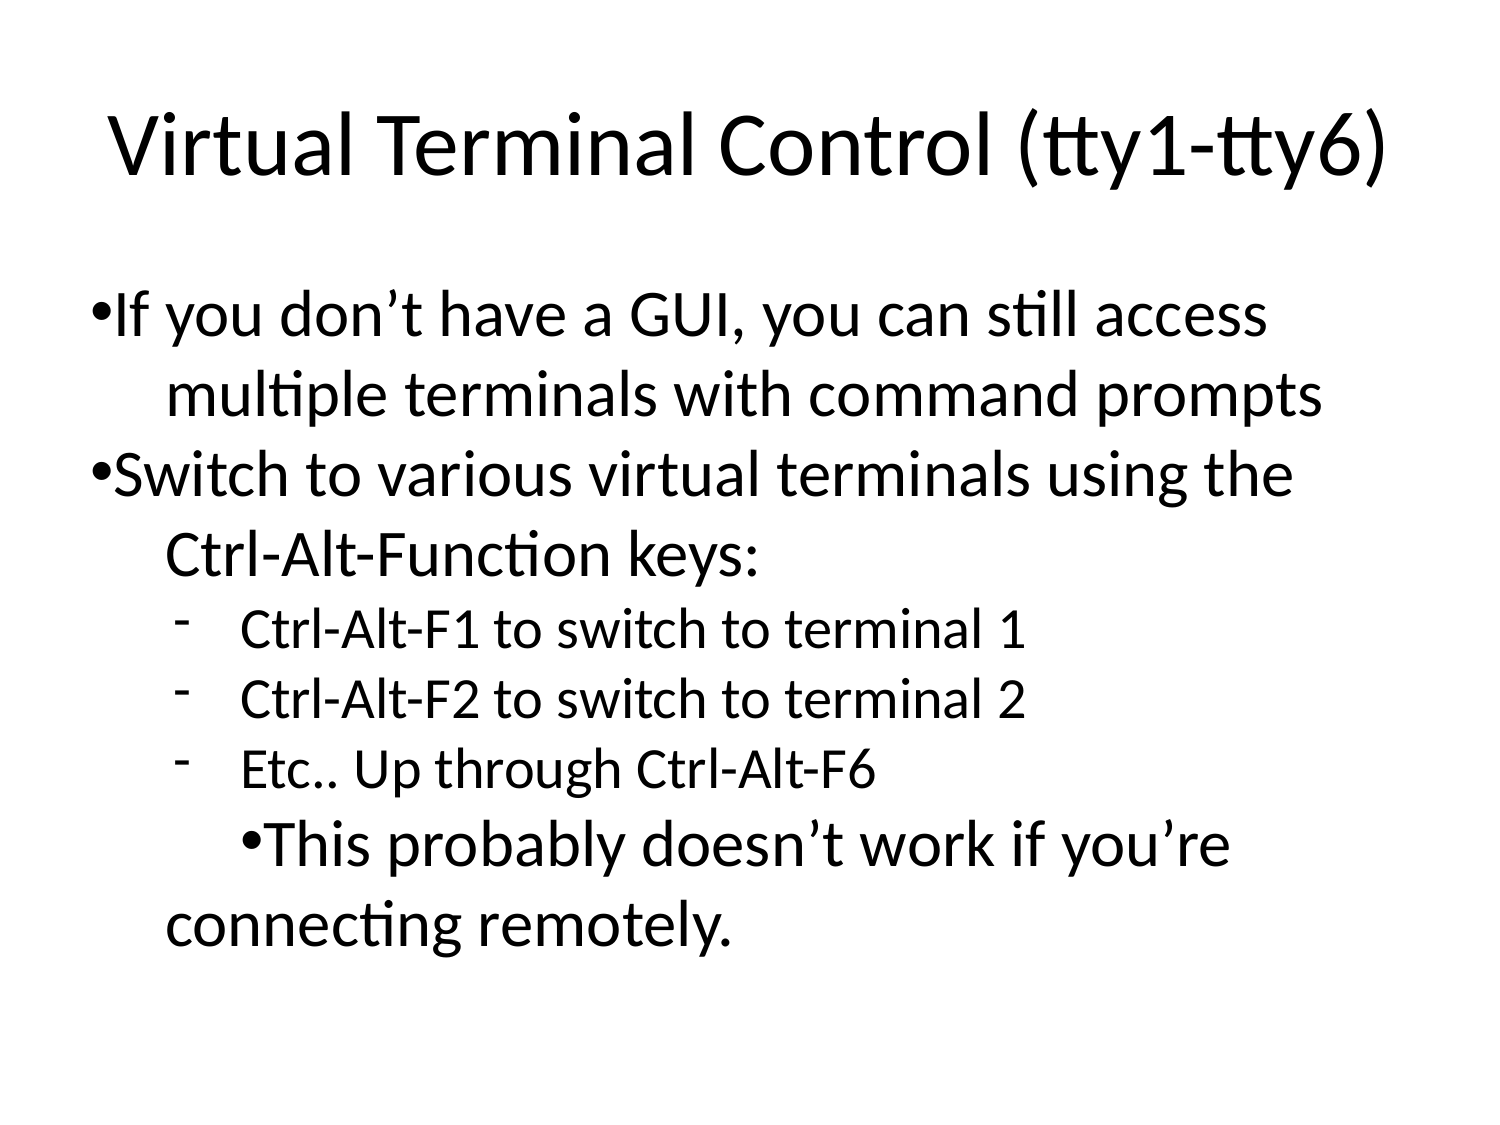

Virtual Terminal Control (tty1-tty6)
If you don’t have a GUI, you can still access
multiple terminals with command prompts
Switch to various virtual terminals using the
Ctrl-Alt-Function keys:
Ctrl-Alt-F1 to switch to terminal 1
Ctrl-Alt-F2 to switch to terminal 2
Etc.. Up through Ctrl-Alt-F6
This probably doesn’t work if you’re
connecting remotely.